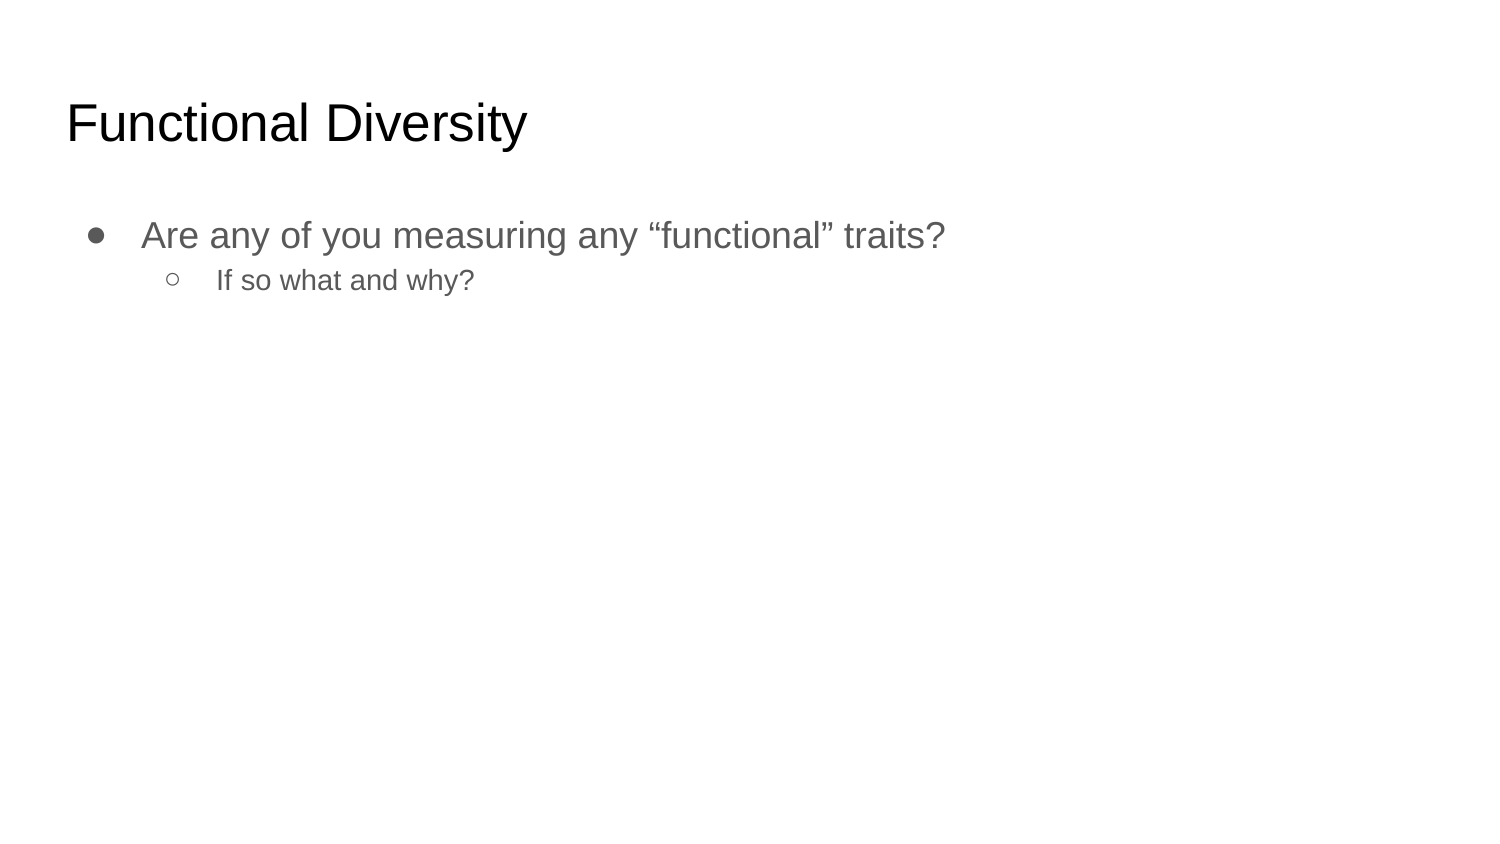

# Functional Diversity
Are any of you measuring any “functional” traits?
If so what and why?